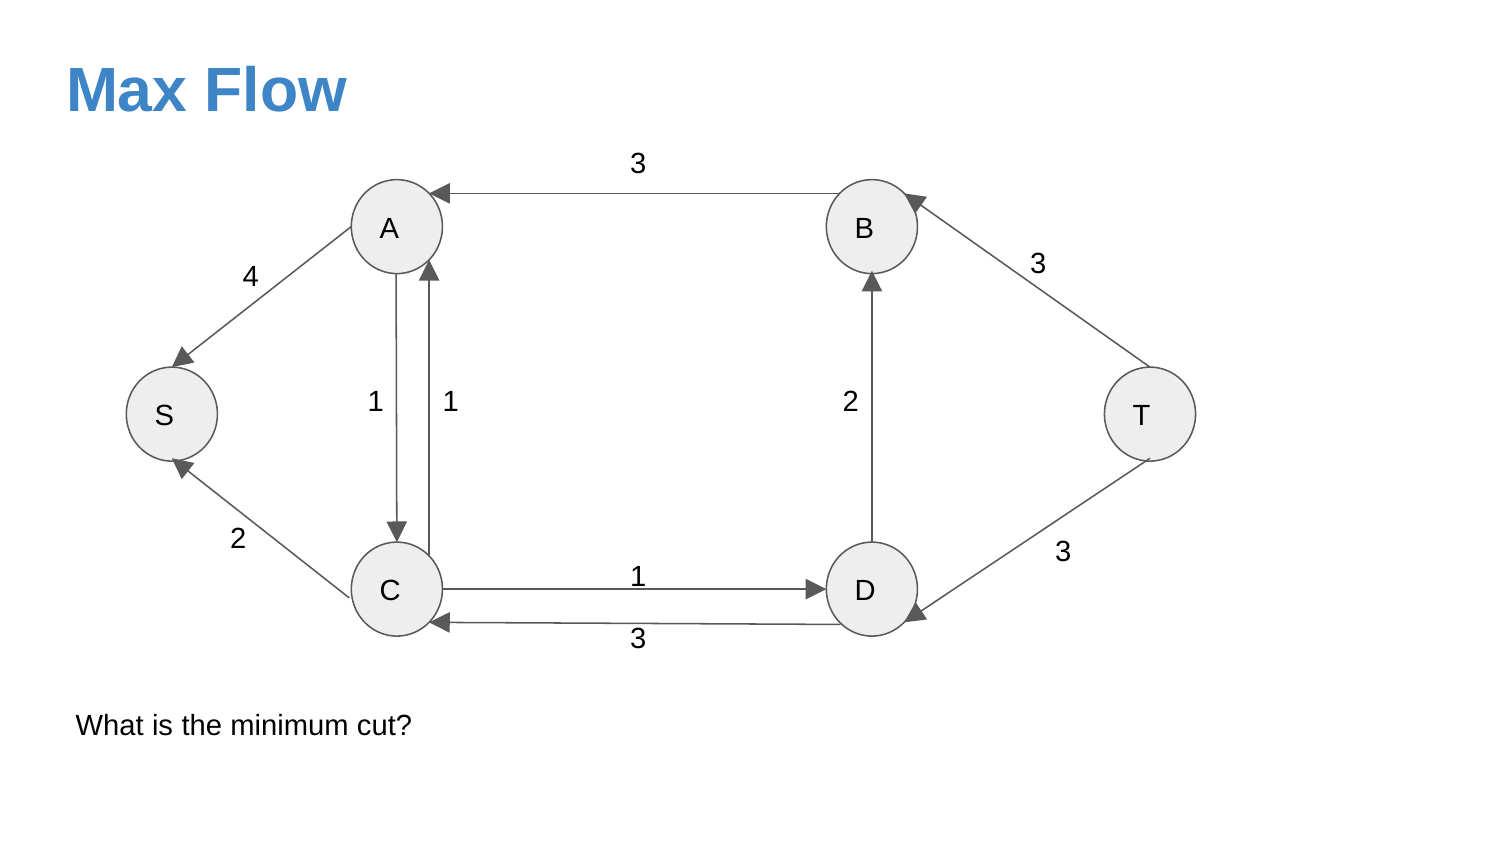

# Max Flow
3
A
B
3
4
S
T
1
1
2
2
3
C
D
1
3
What is the minimum cut?